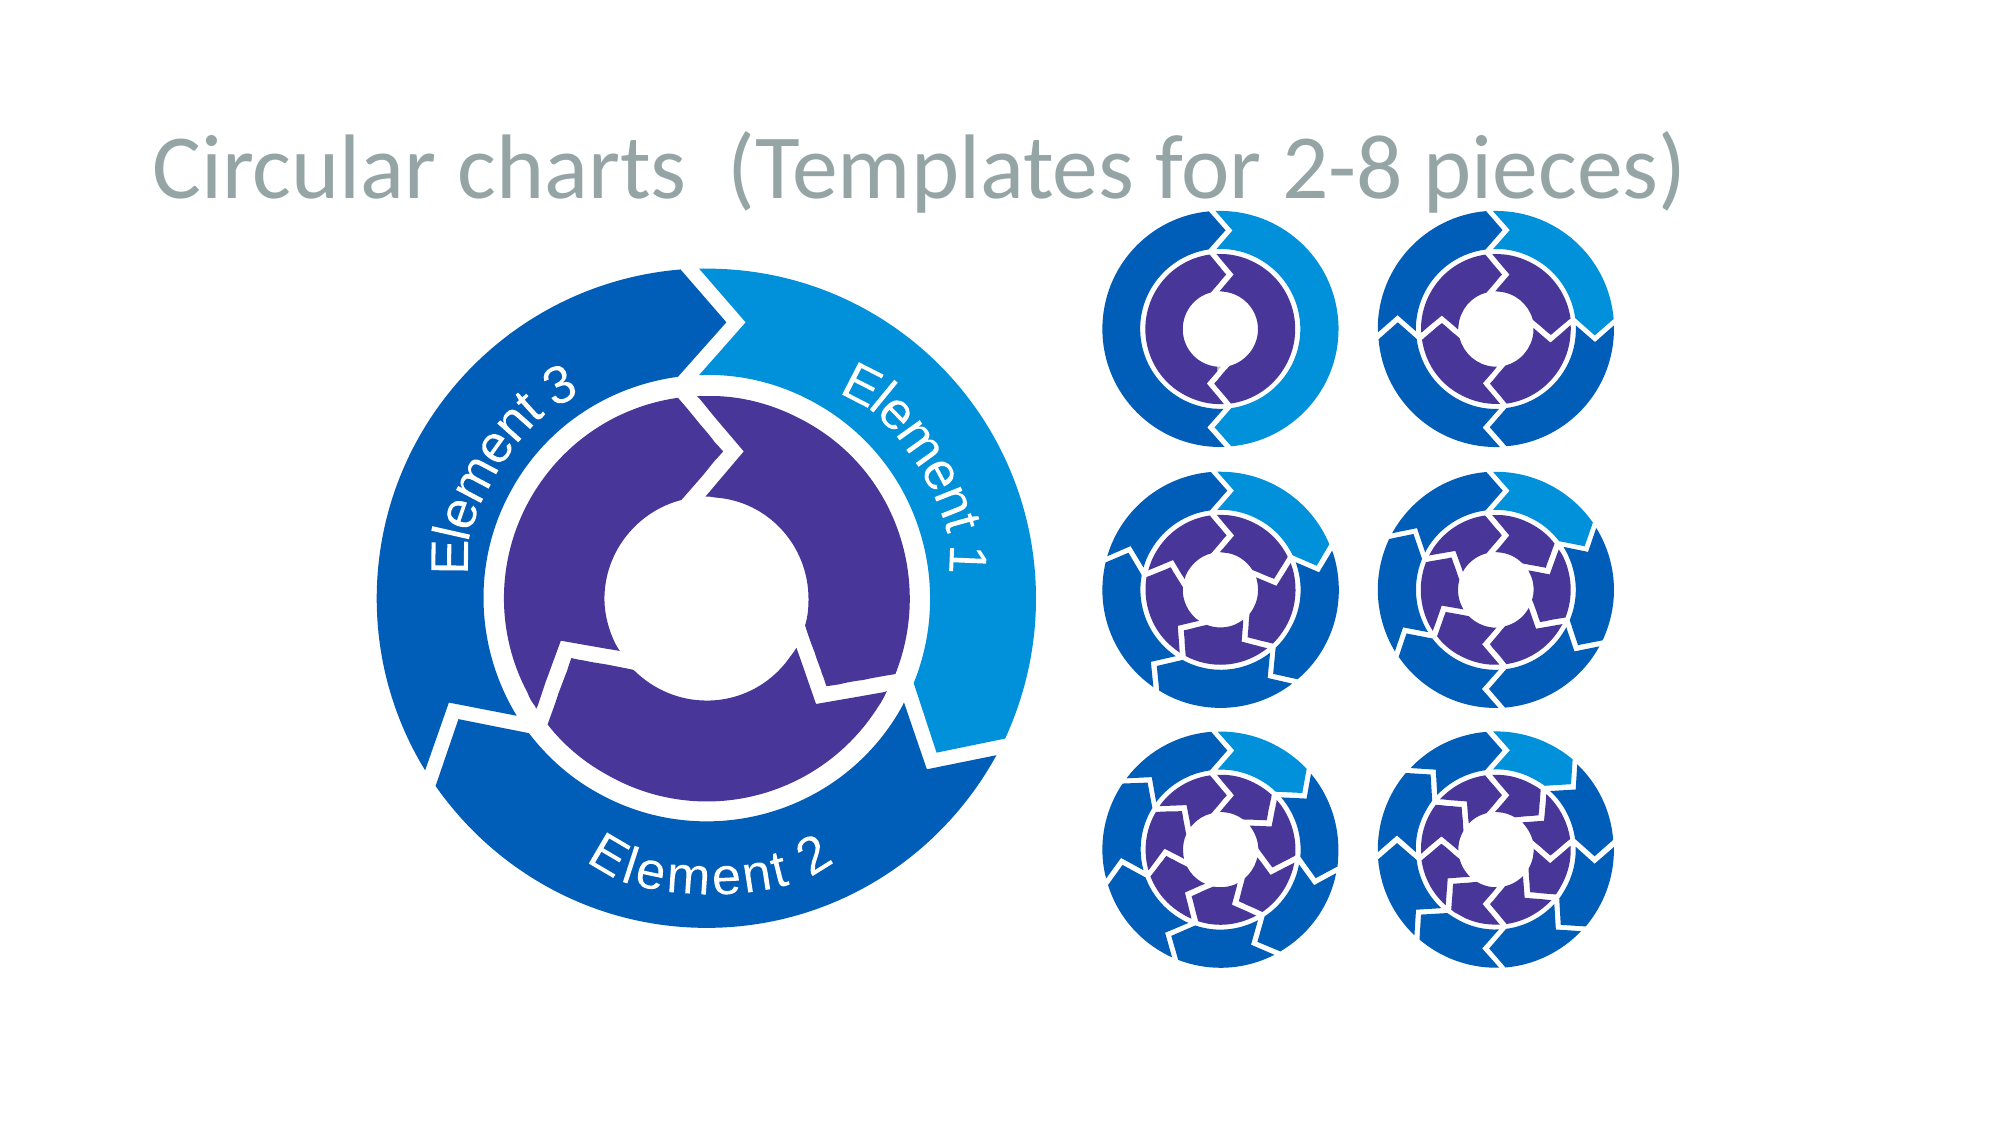

# Circular charts  (Templates for 2-8 pieces)

Element 3
Element 1

Element 2